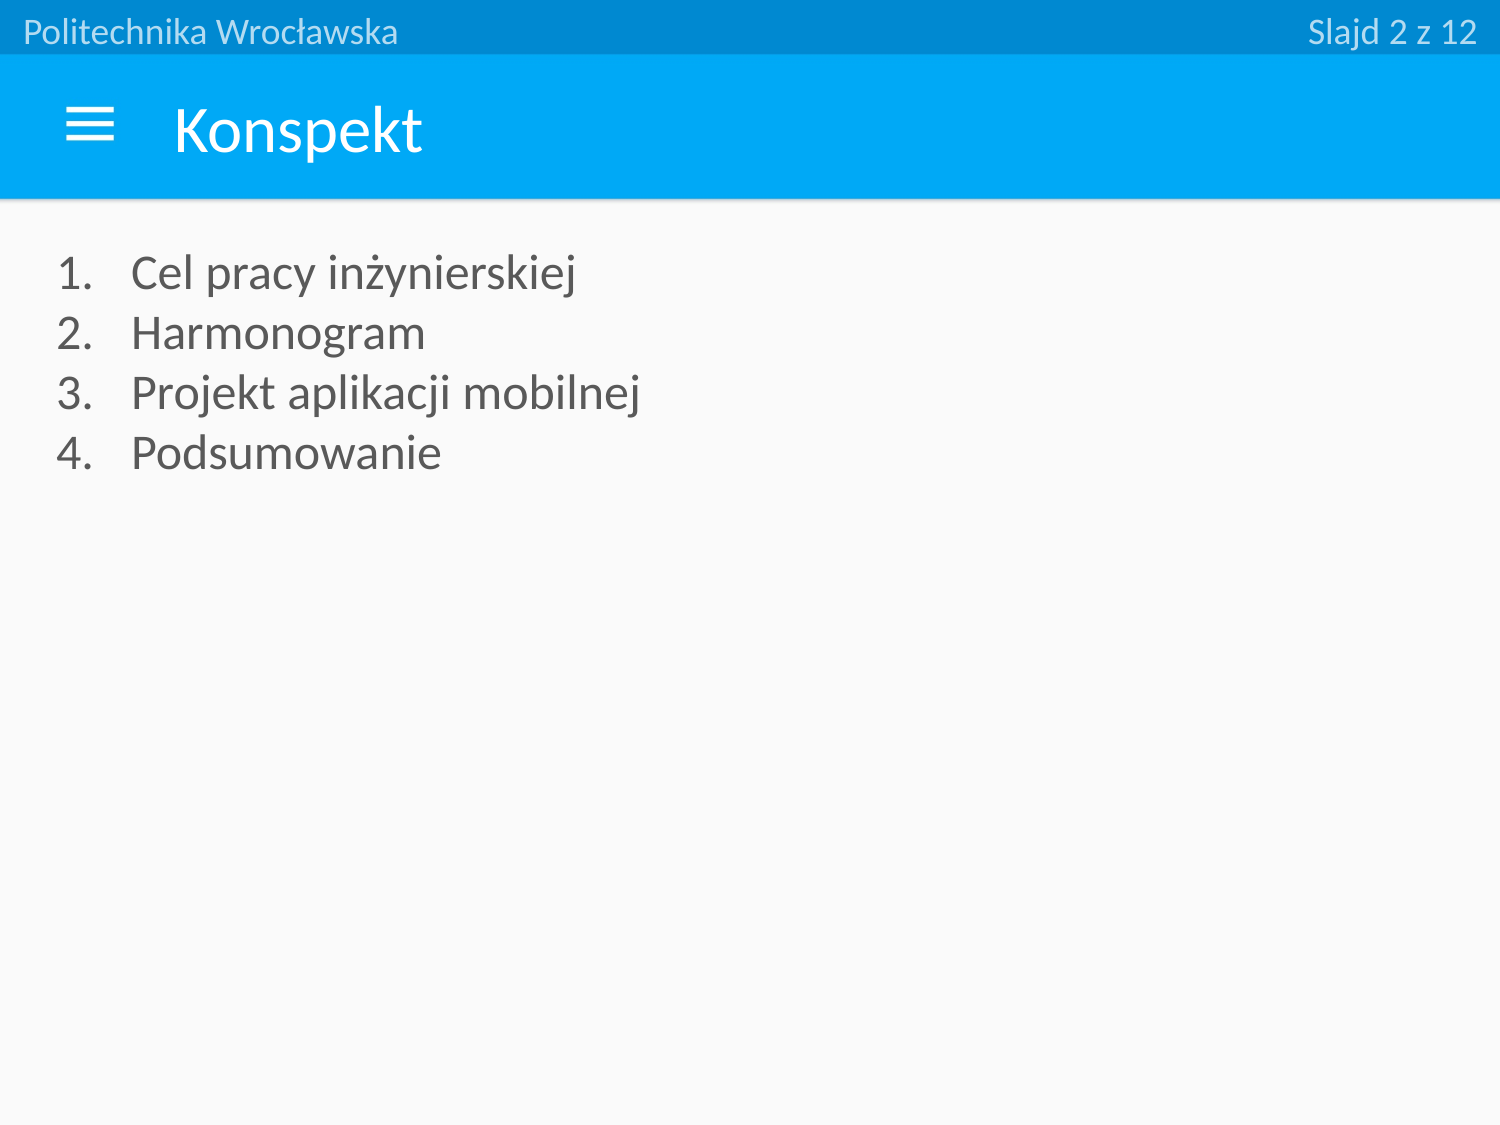

Politechnika Wrocławska						           Slajd 2 z 12
Konspekt
Cel pracy inżynierskiej
Harmonogram
Projekt aplikacji mobilnej
Podsumowanie